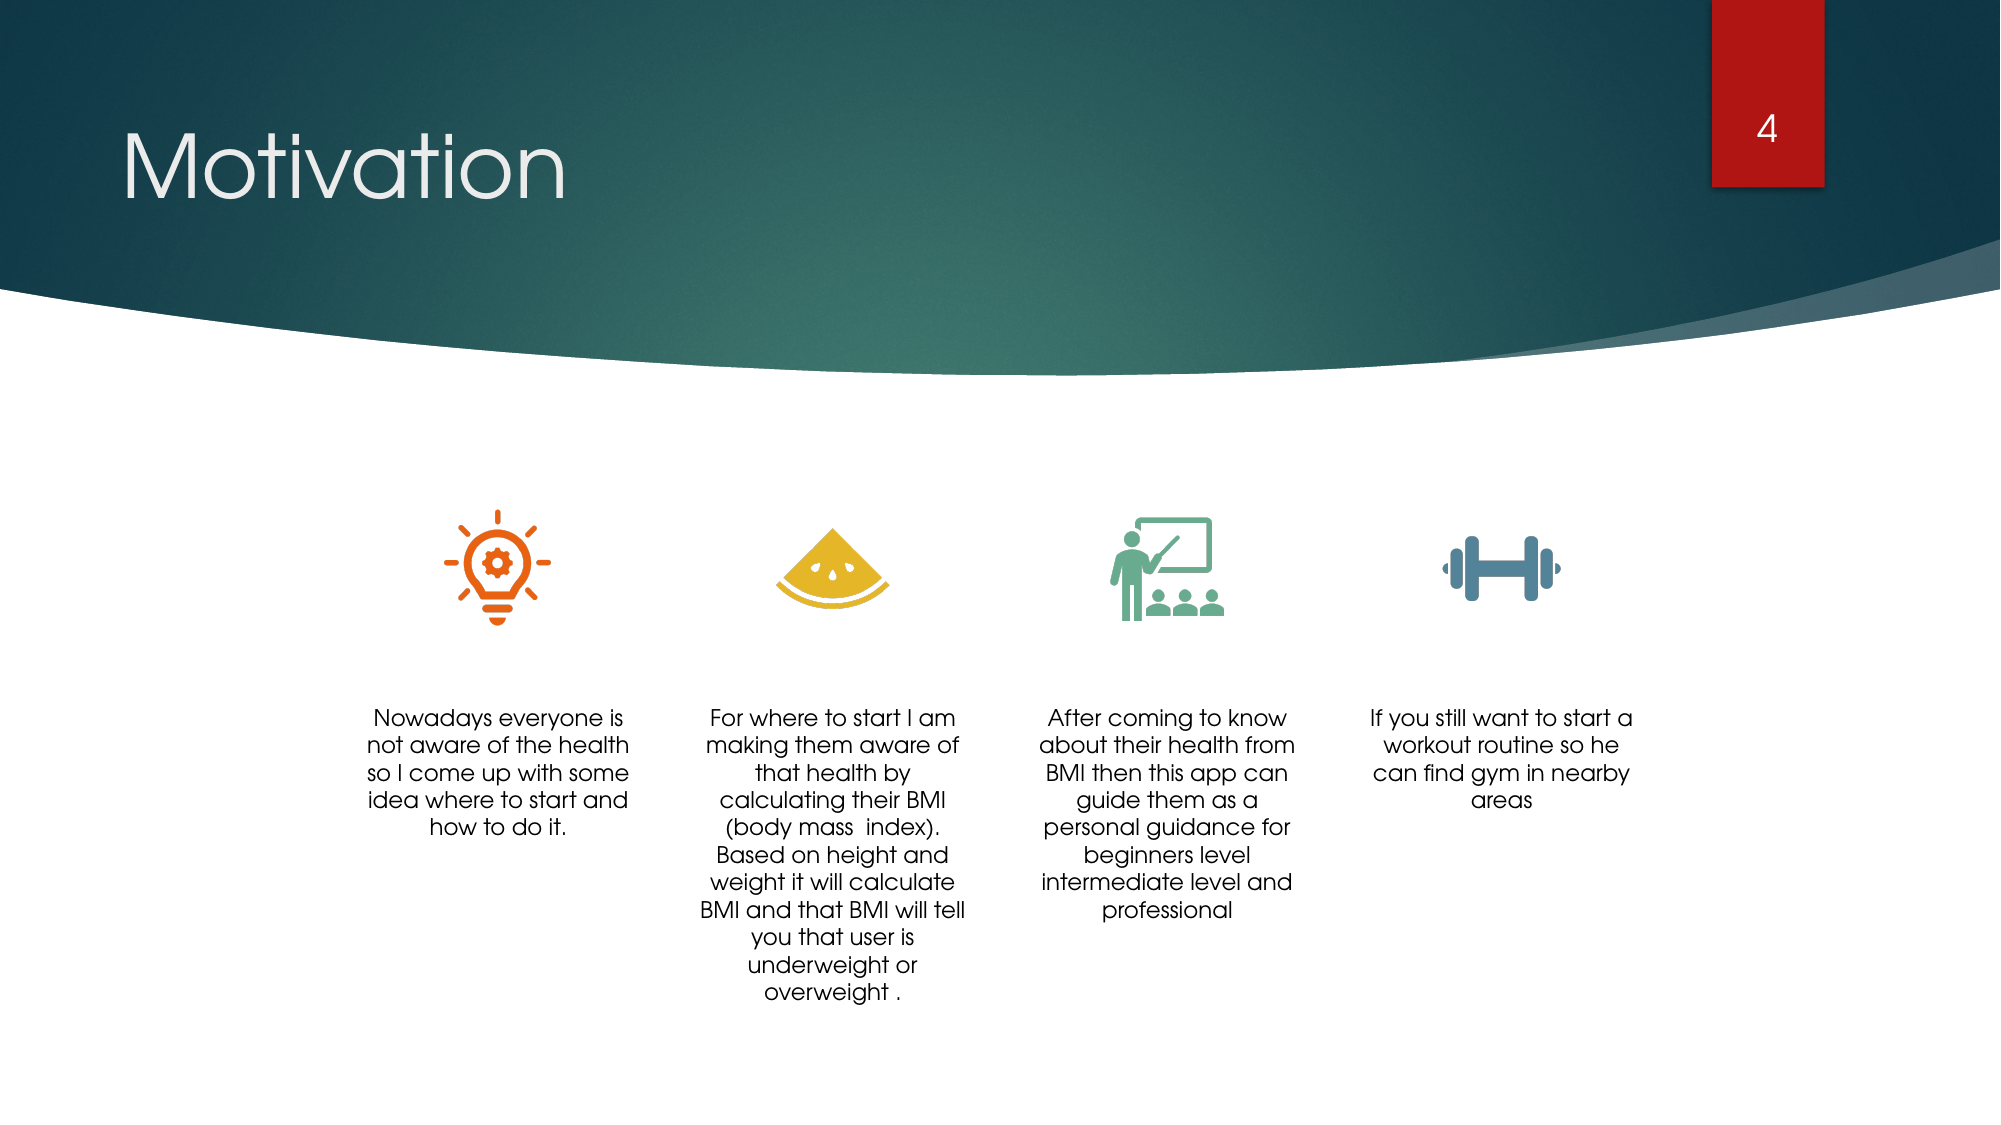

4
# Motivation

Nowadays everyone is not aware of the health so I come up with some idea where to start and how to do it.
For where to start I am making them aware of that health by calculating their BMI (body mass  index). Based on height and weight it will calculate BMI and that BMI will tell you that user is underweight or overweight .
After coming to know about their health from BMI then this app can guide them as a personal guidance for beginners level intermediate level and professional
If you still want to start a workout routine so he can find gym in nearby areas